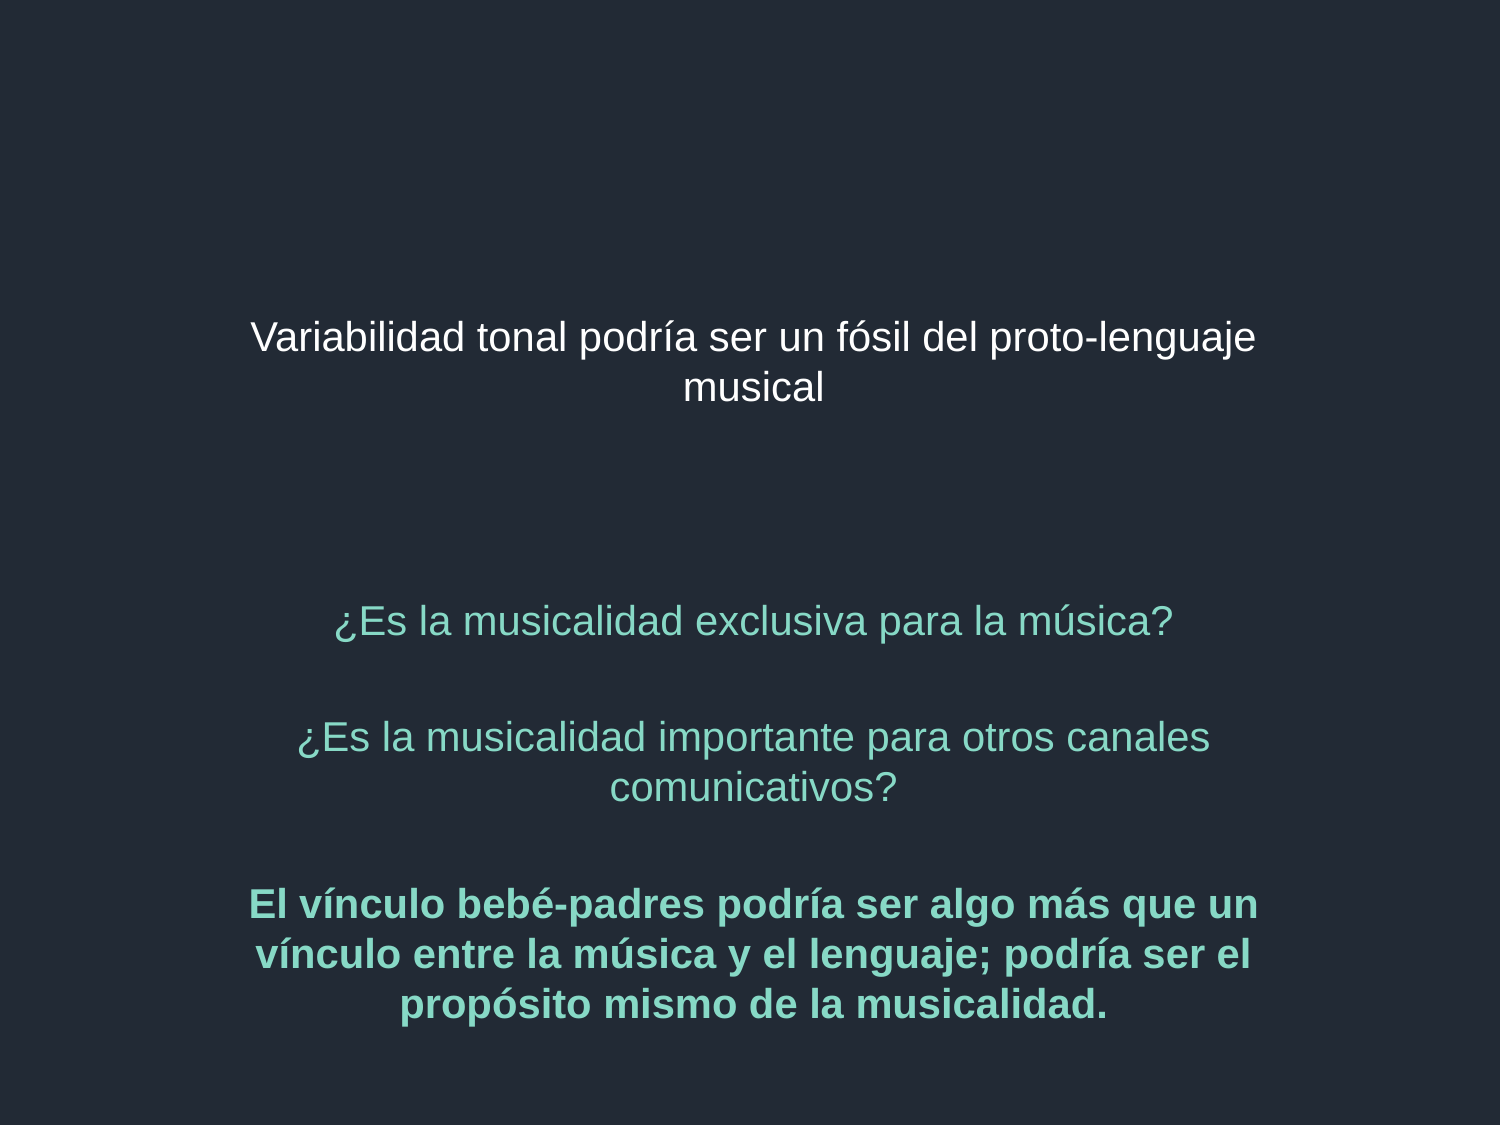

Variabilidad tonal podría ser un fósil del proto-lenguaje musical

¿Es la musicalidad exclusiva para la música?

¿Es la musicalidad importante para otros canales comunicativos?

El vínculo bebé-padres podría ser algo más que un vínculo entre la música y el lenguaje; podría ser el propósito mismo de la musicalidad.